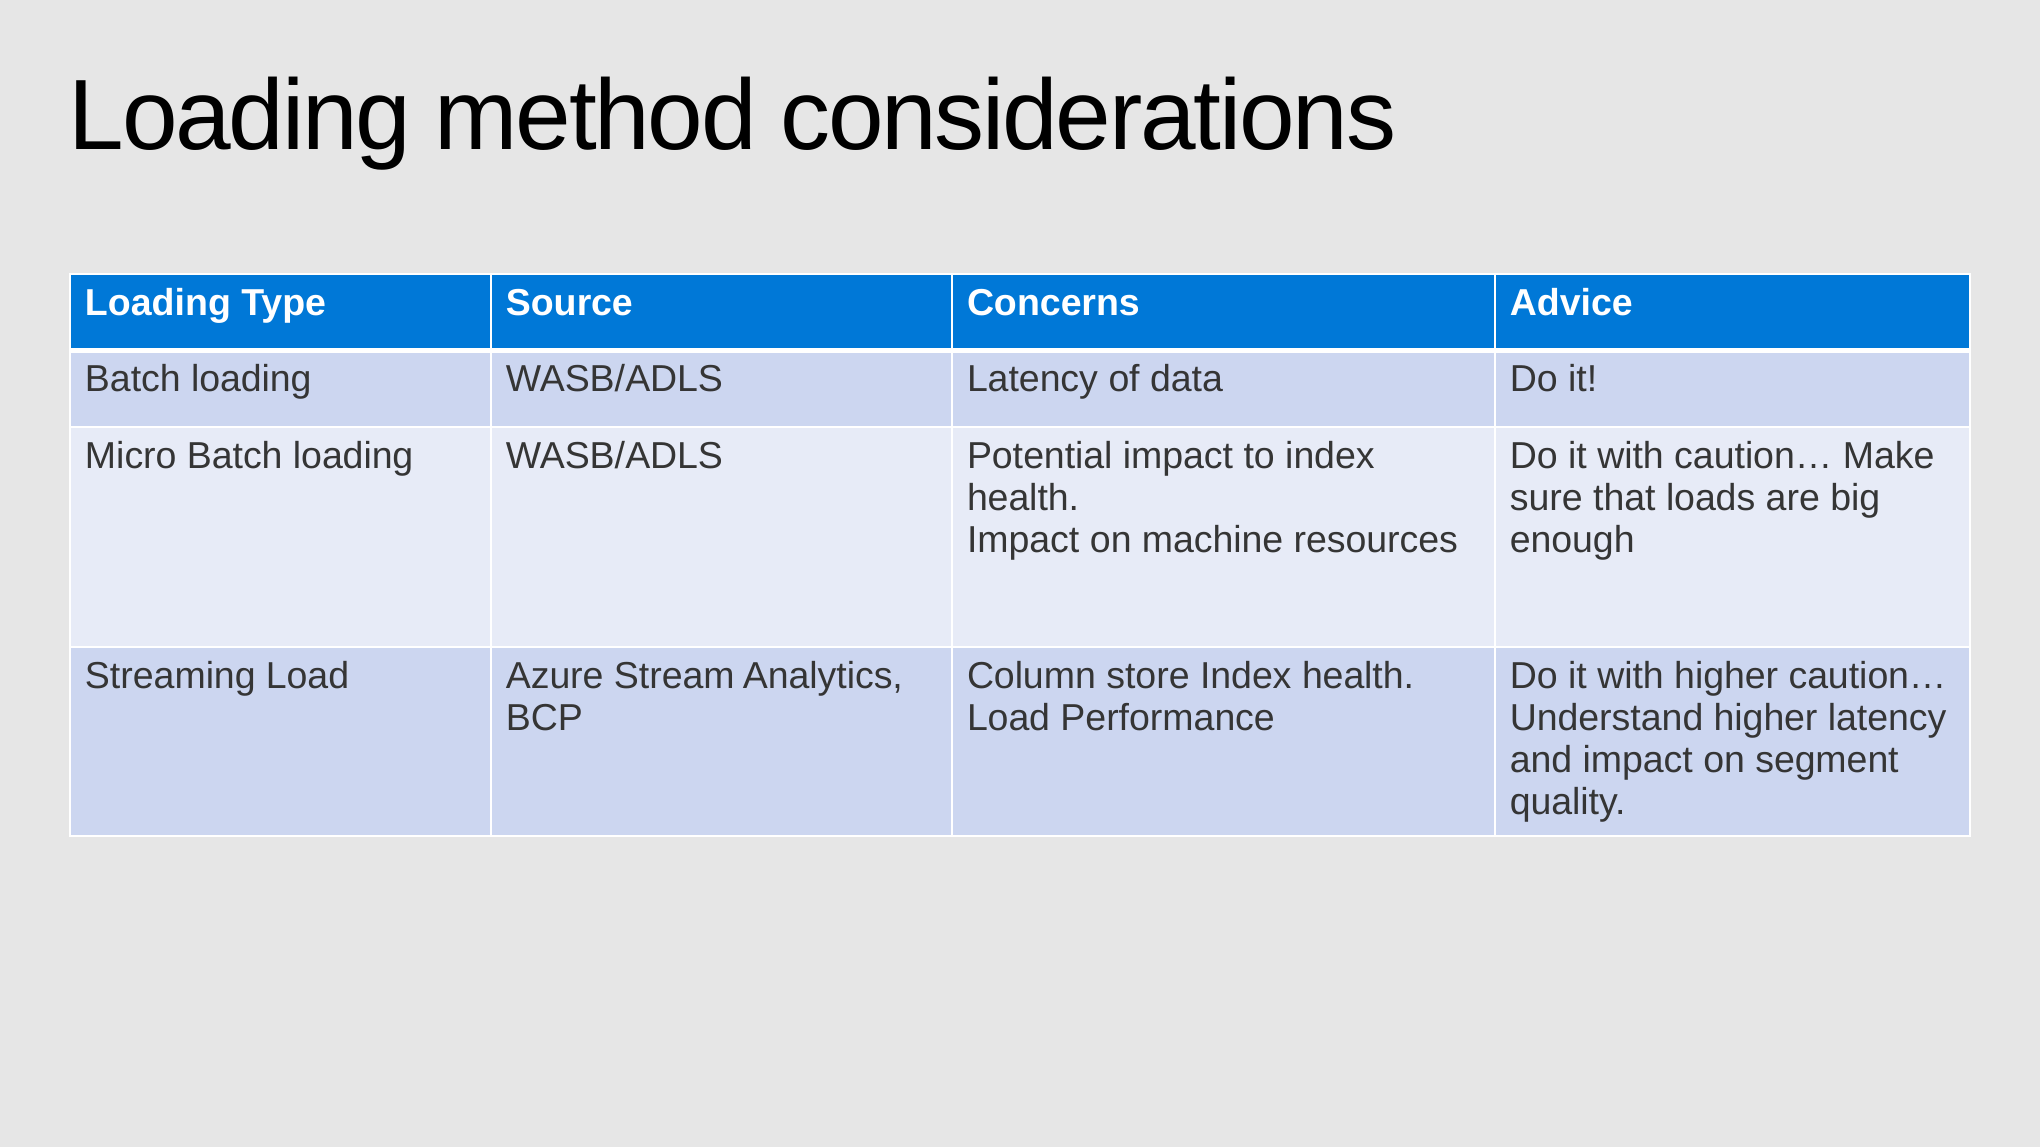

# Loading method considerations
| Loading Type | Source | Concerns | Advice |
| --- | --- | --- | --- |
| Batch loading | WASB/ADLS | Latency of data | Do it! |
| Micro Batch loading | WASB/ADLS | Potential impact to index health. Impact on machine resources | Do it with caution… Make sure that loads are big enough |
| Streaming Load | Azure Stream Analytics, BCP | Column store Index health. Load Performance | Do it with higher caution… Understand higher latency and impact on segment quality. |